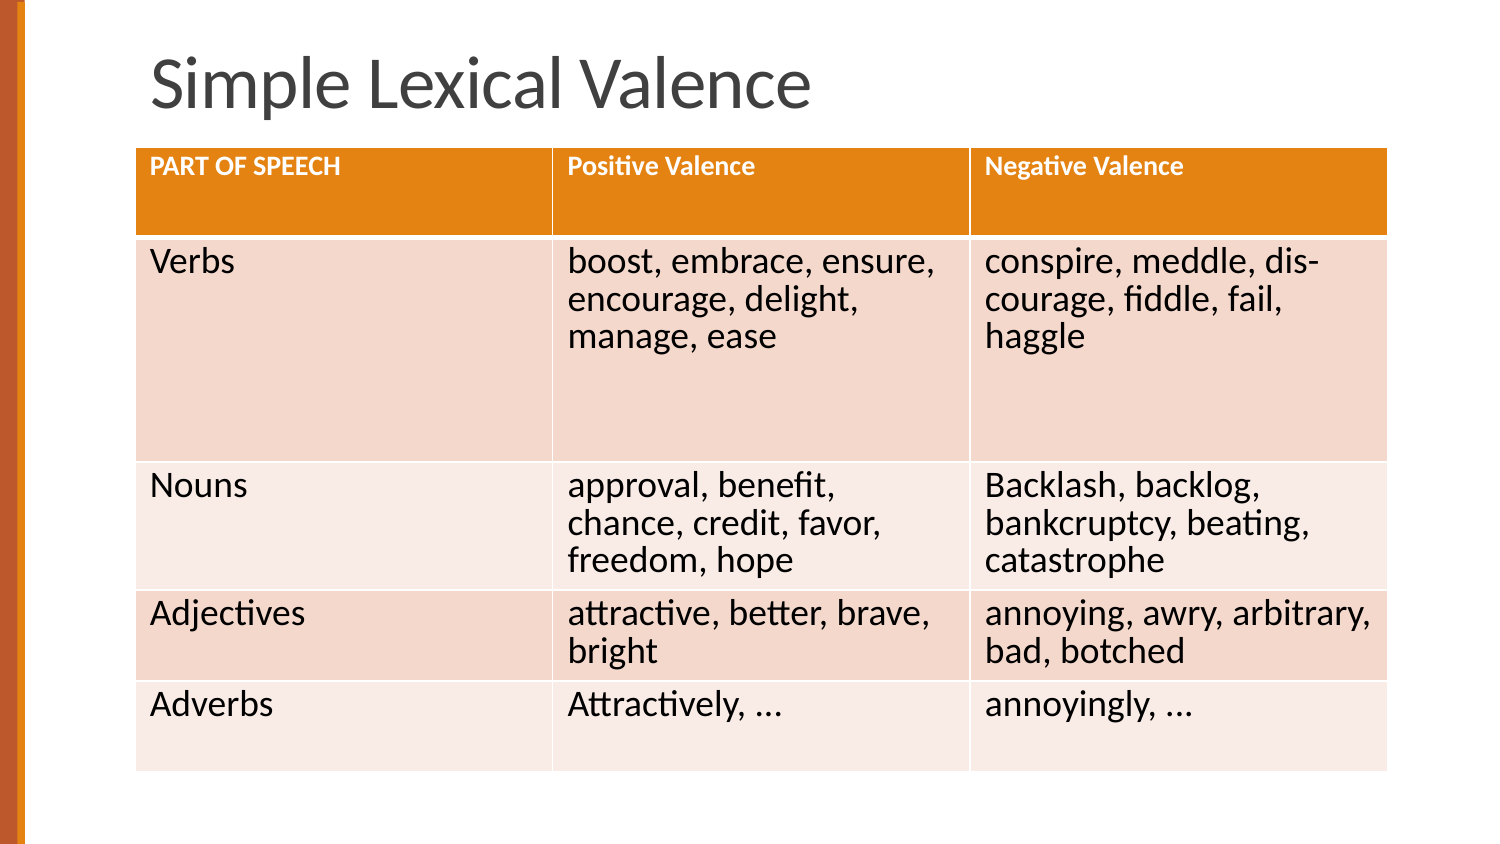

# Simple Lexical Valence
| PART OF SPEECH | Positive Valence | Negative Valence |
| --- | --- | --- |
| Verbs | boost, embrace, ensure, encourage, delight, manage, ease | conspire, meddle, dis-courage, fiddle, fail, haggle |
| Nouns | approval, benefit, chance, credit, favor, freedom, hope | Backlash, backlog, bankcruptcy, beating, catastrophe |
| Adjectives | attractive, better, brave, bright | annoying, awry, arbitrary, bad, botched |
| Adverbs | Attractively, ... | annoyingly, ... |